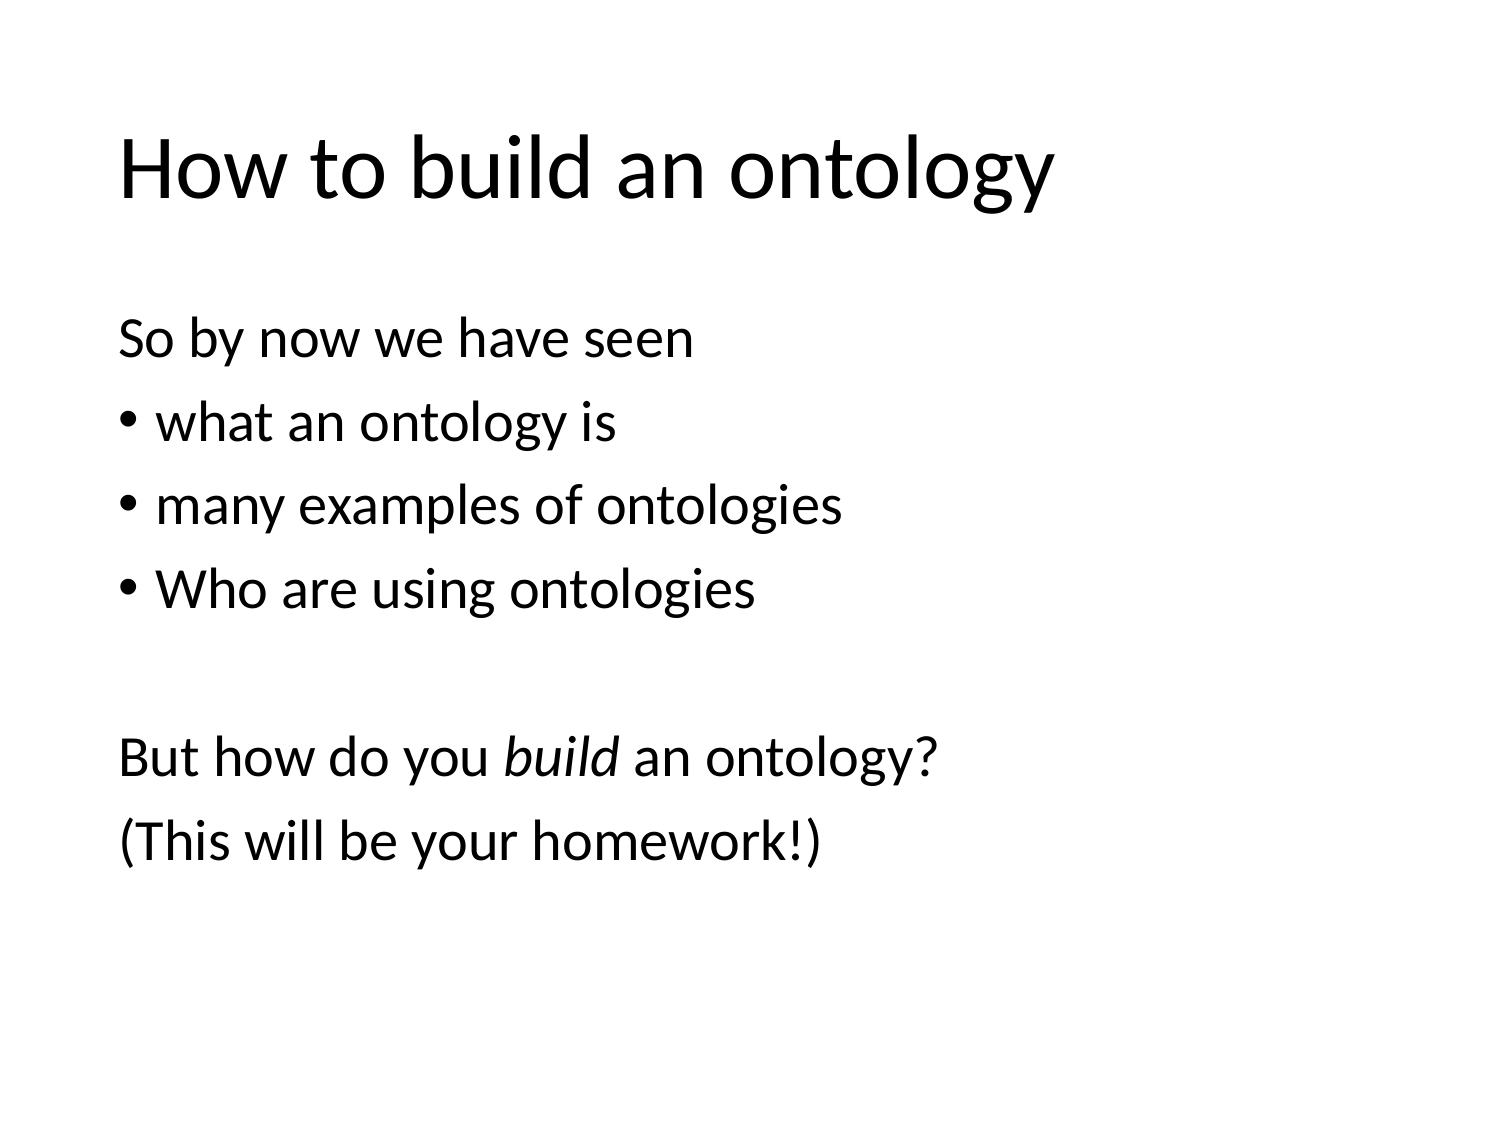

# How to build an ontology
So by now we have seen
what an ontology is
many examples of ontologies
Who are using ontologies

But how do you build an ontology?
(This will be your homework!)